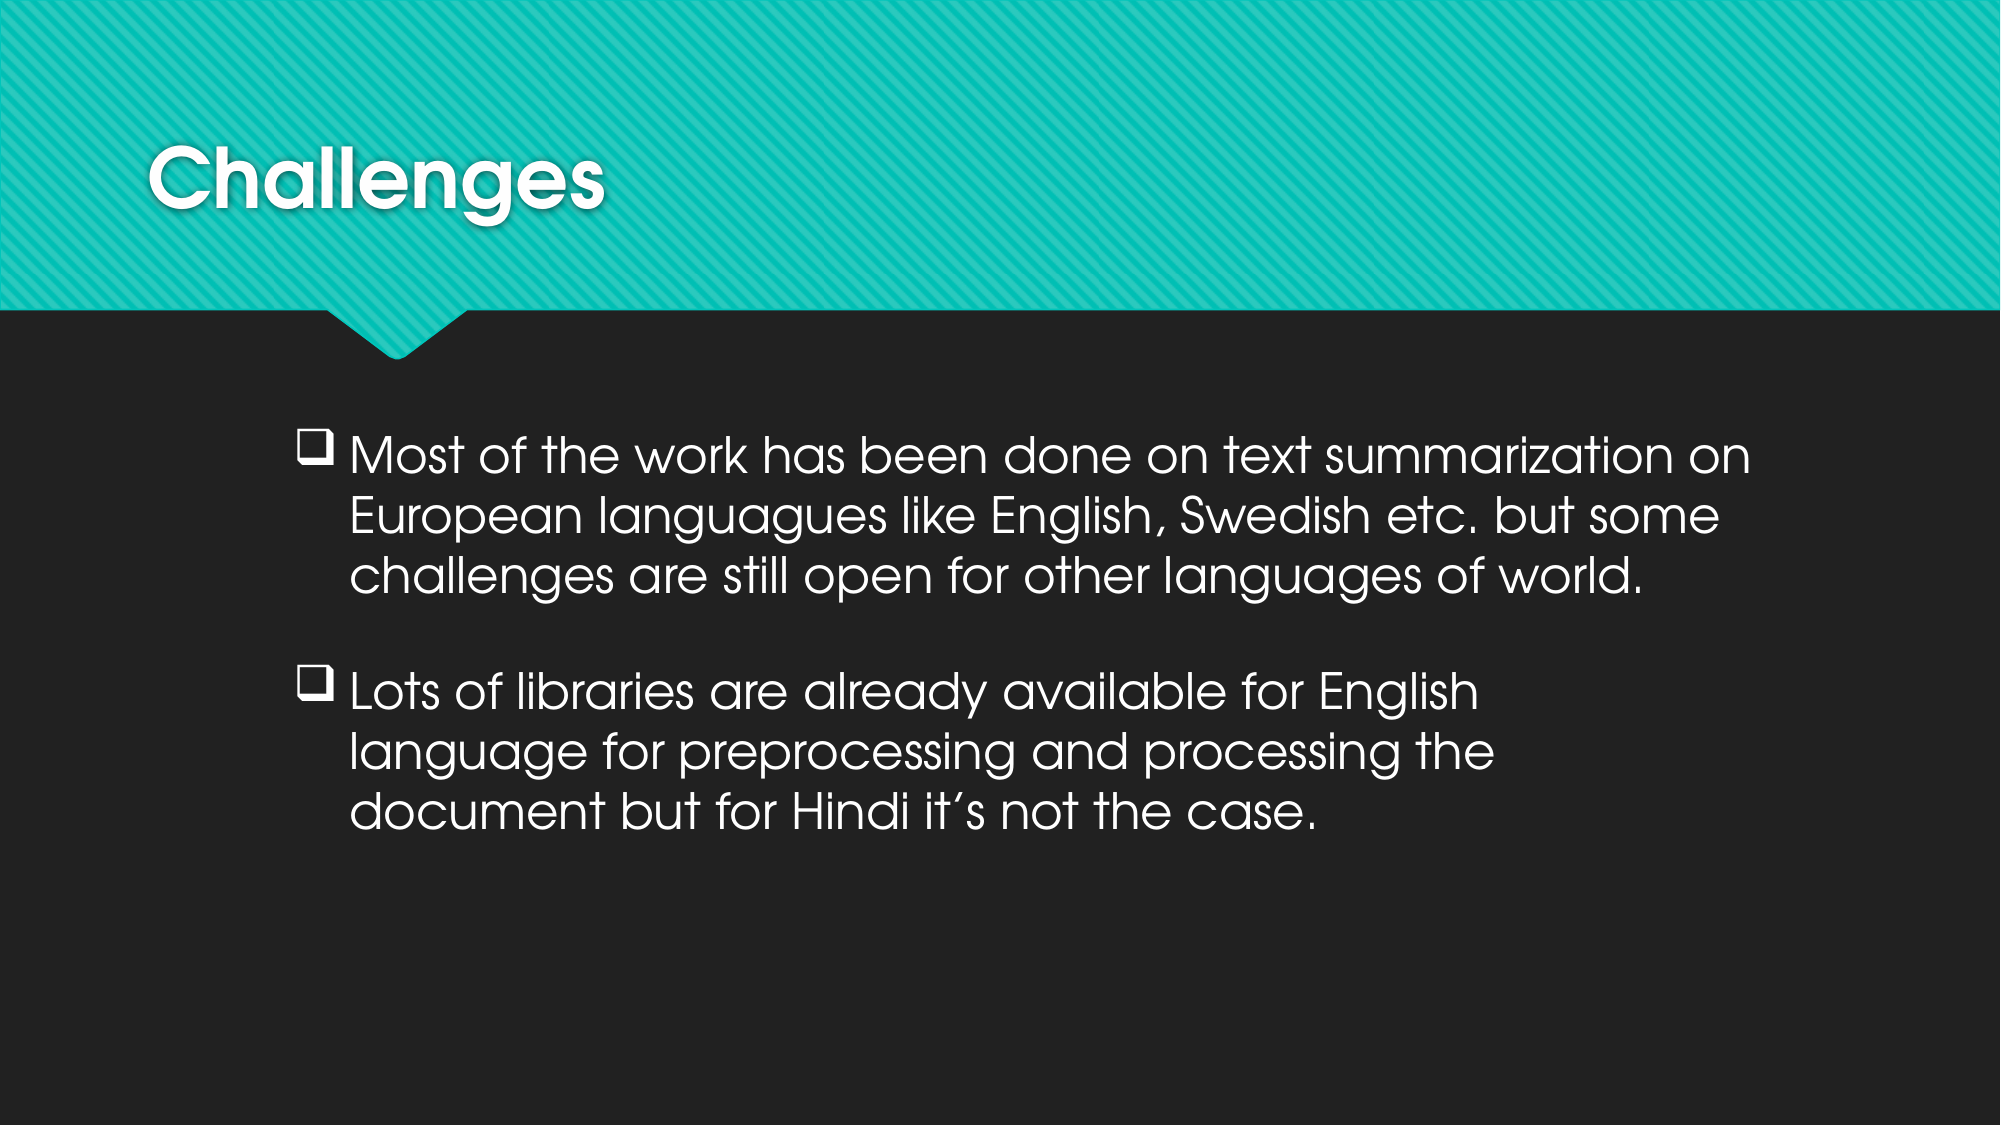

# Challenges
Most of the work has been done on text summarization on European languagues like English, Swedish etc. but some challenges are still open for other languages of world.
Lots of libraries are already available for English language for preprocessing and processing the document but for Hindi it’s not the case.